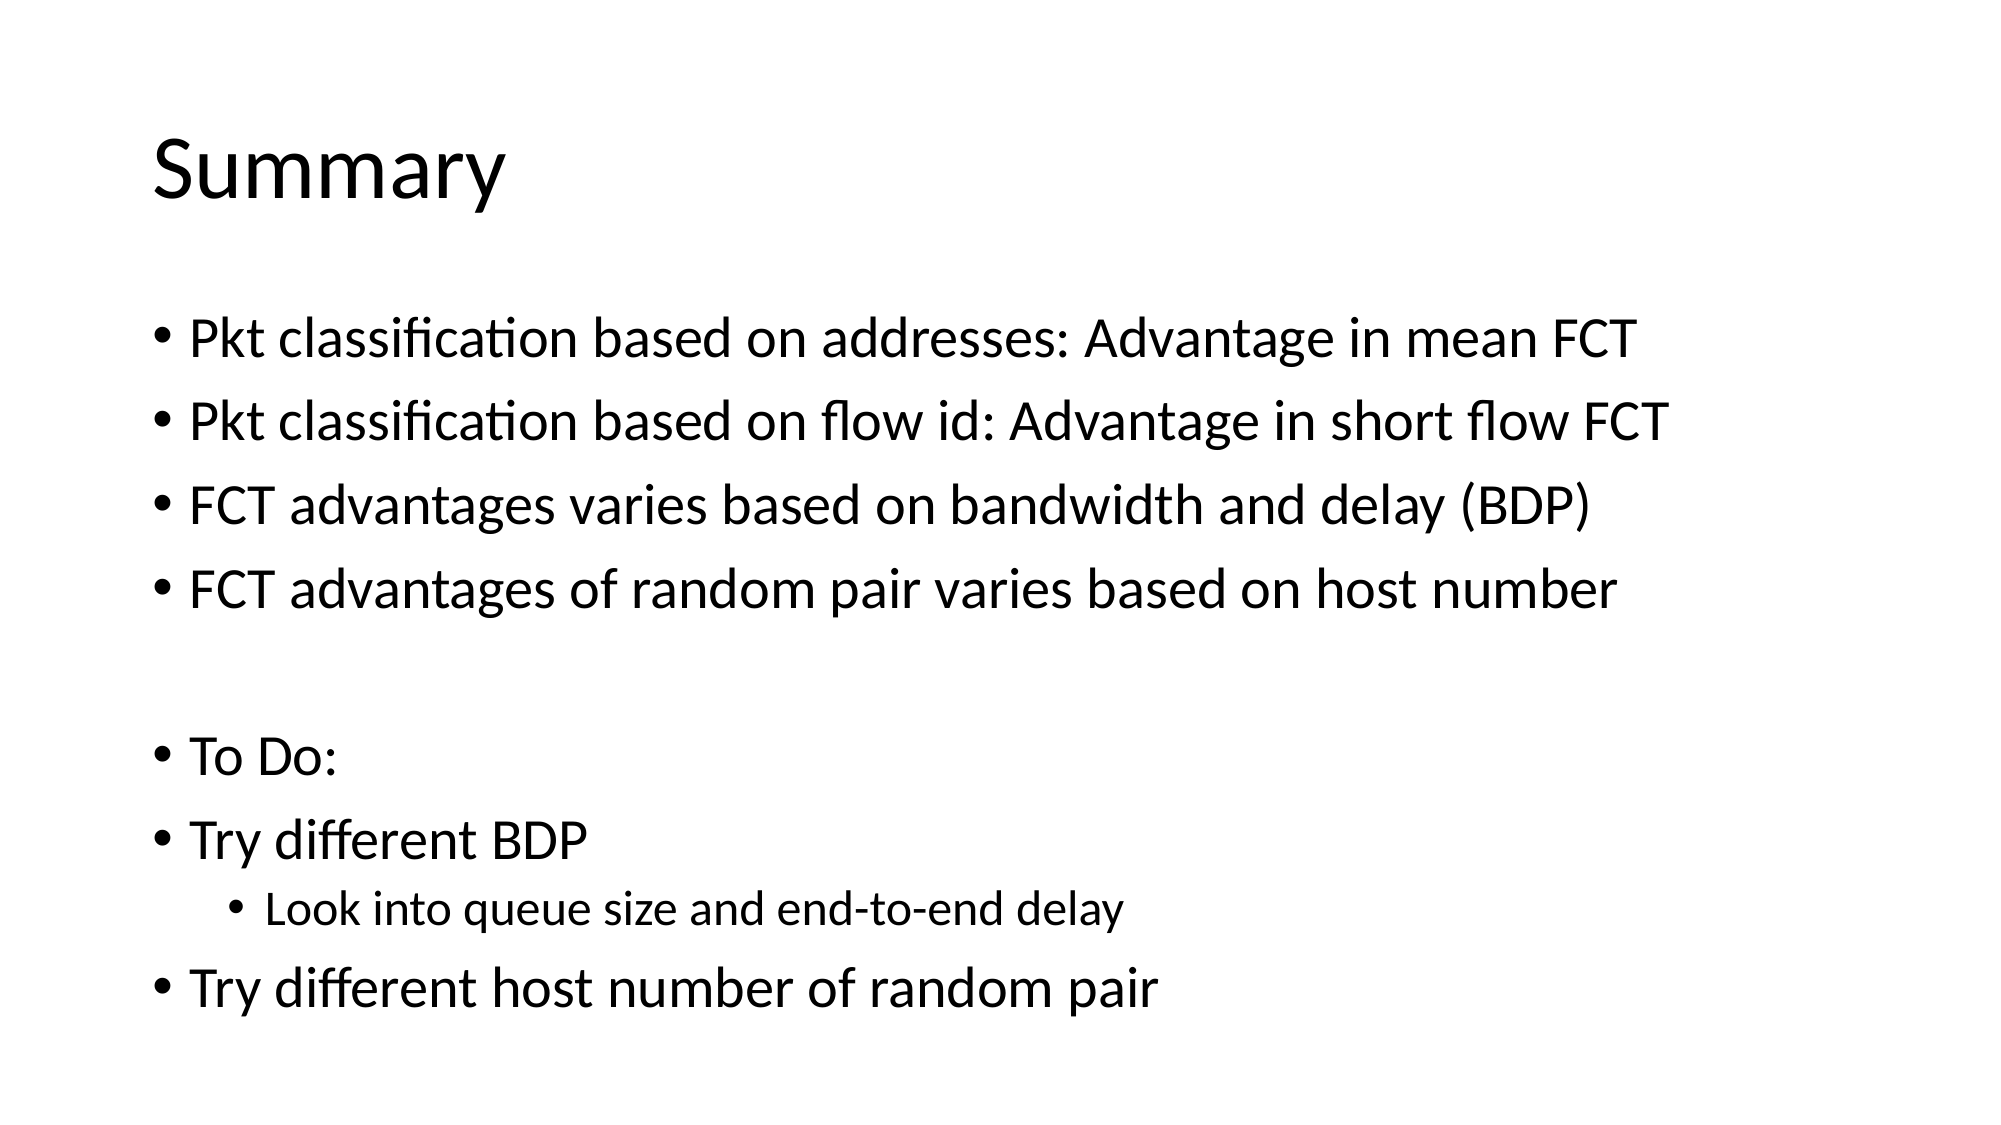

# Summary
Pkt classification based on addresses: Advantage in mean FCT
Pkt classification based on flow id: Advantage in short flow FCT
FCT advantages varies based on bandwidth and delay (BDP)
FCT advantages of random pair varies based on host number

To Do:
Try different BDP
Look into queue size and end-to-end delay
Try different host number of random pair